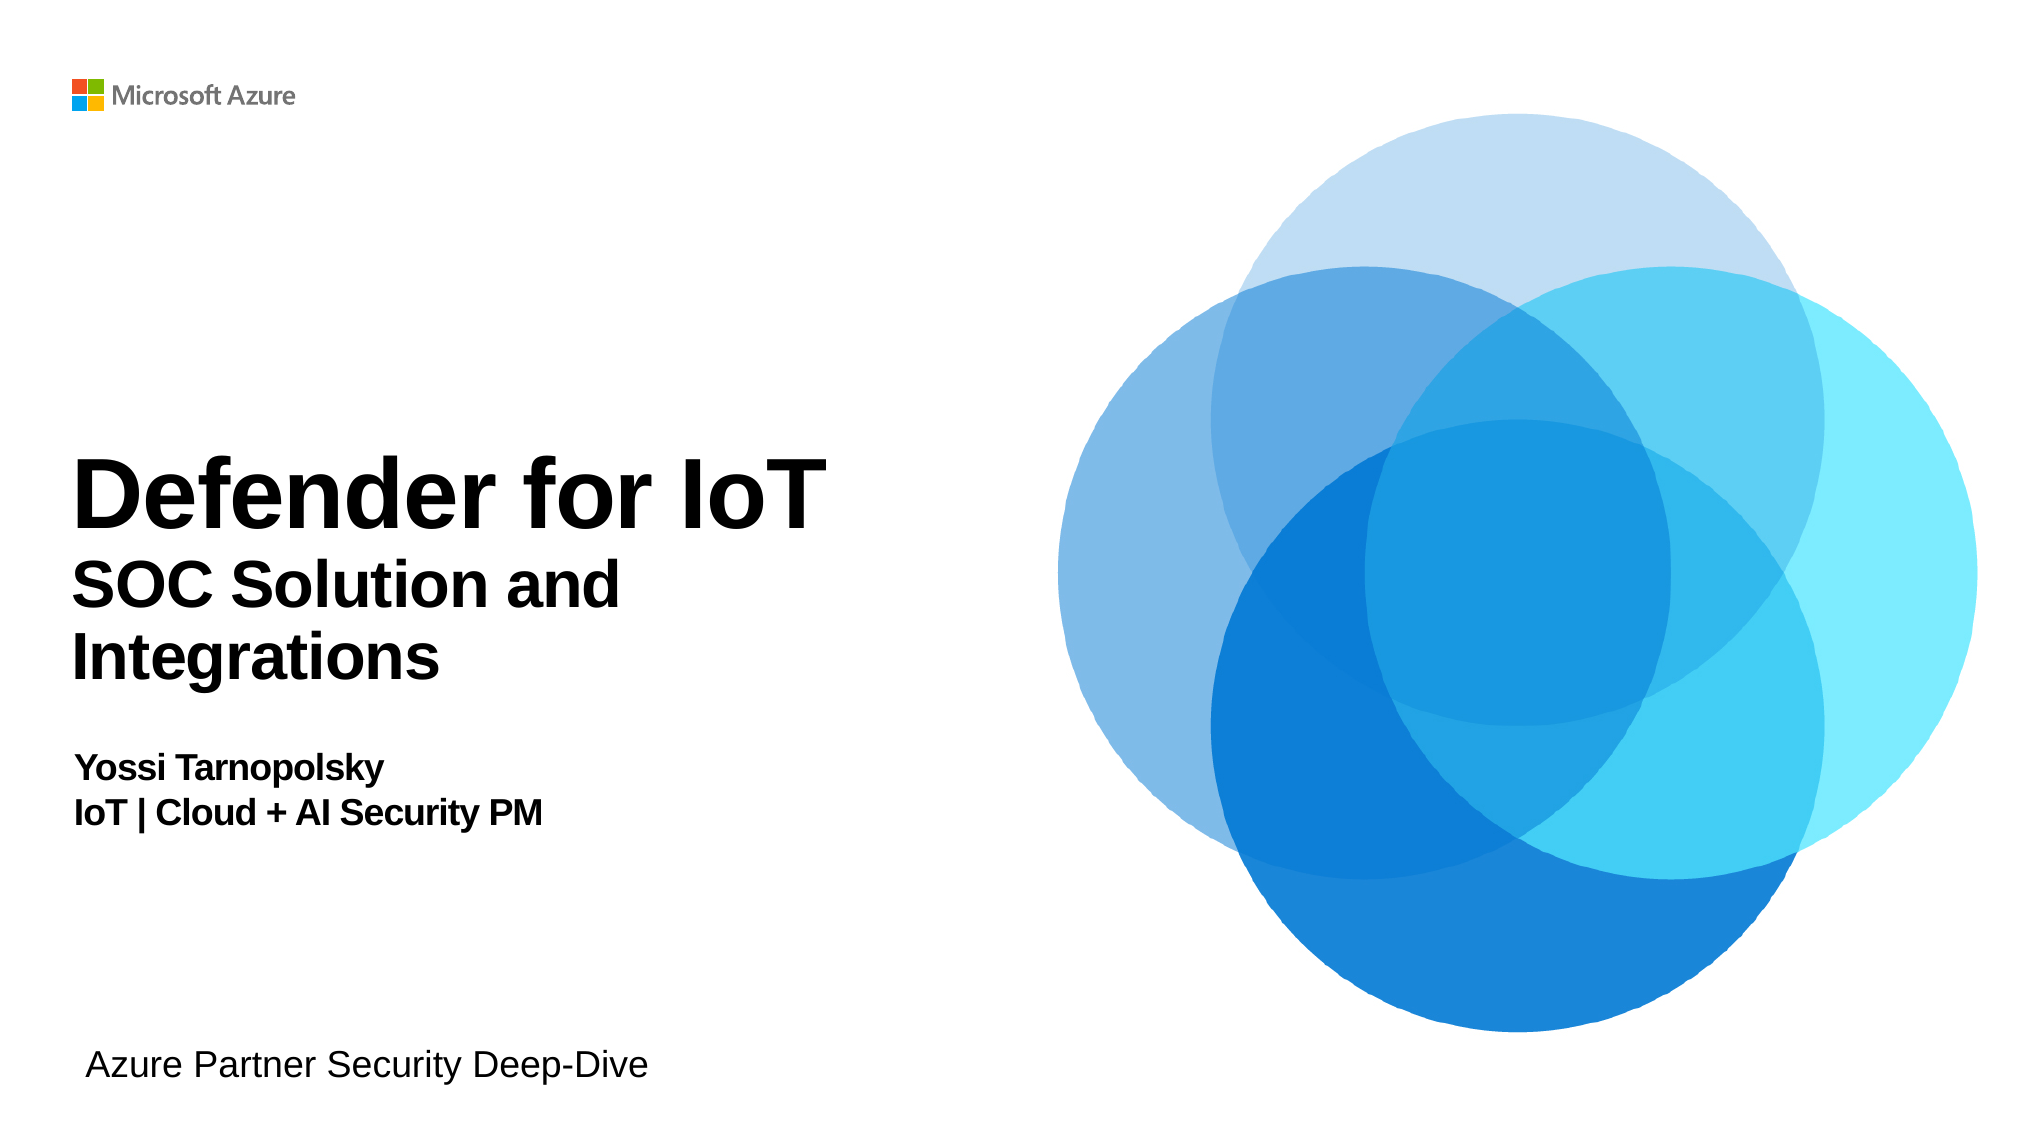

# Defender for IoT SOC Solution and Integrations
Yossi Tarnopolsky
IoT | Cloud + AI Security PM
Azure Partner Security Deep-Dive